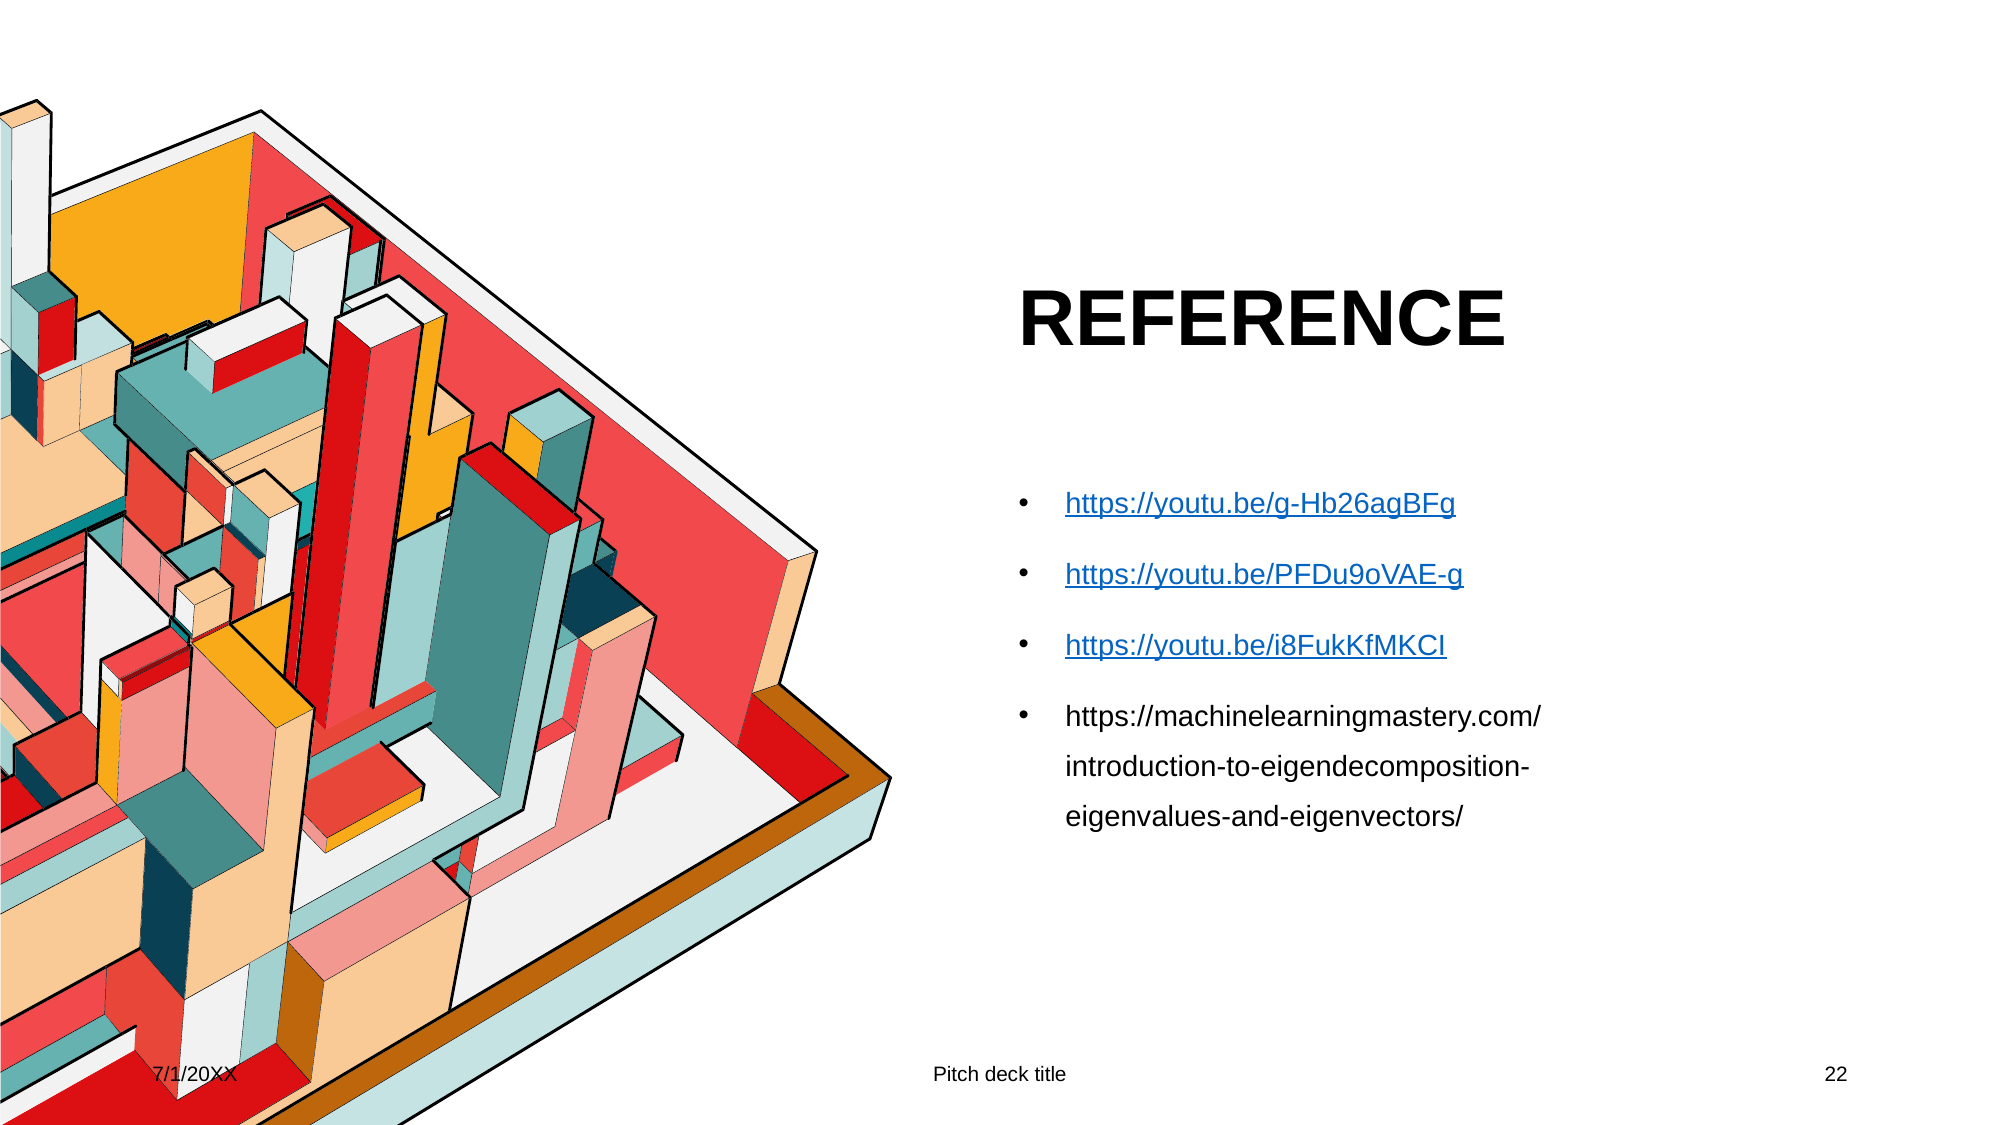

# reference
https://youtu.be/g-Hb26agBFg
https://youtu.be/PFDu9oVAE-g
https://youtu.be/i8FukKfMKCI
https://machinelearningmastery.com/introduction-to-eigendecomposition-eigenvalues-and-eigenvectors/

7/1/20XX
Pitch deck title
22